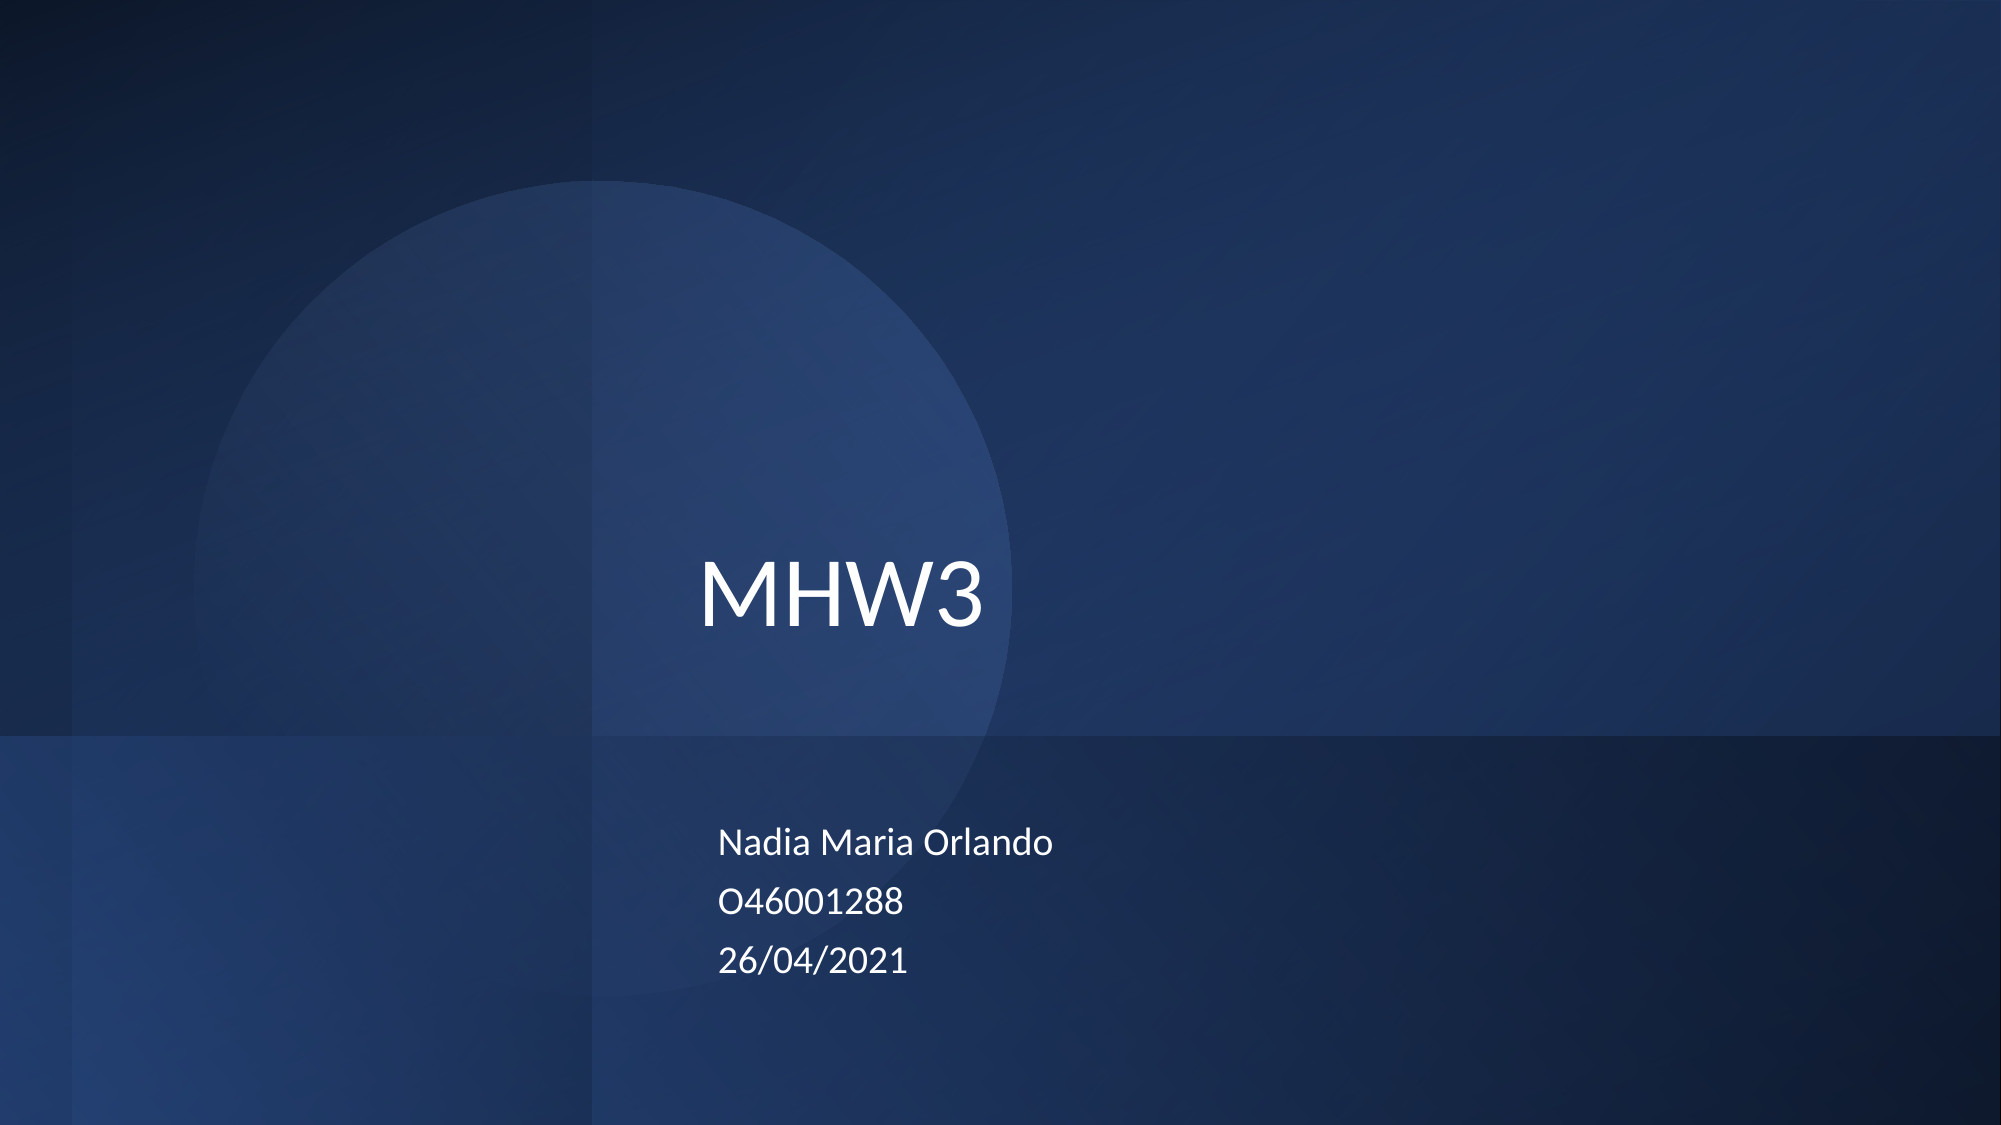

# MHW3

Nadia Maria Orlando
O46001288
26/04/2021